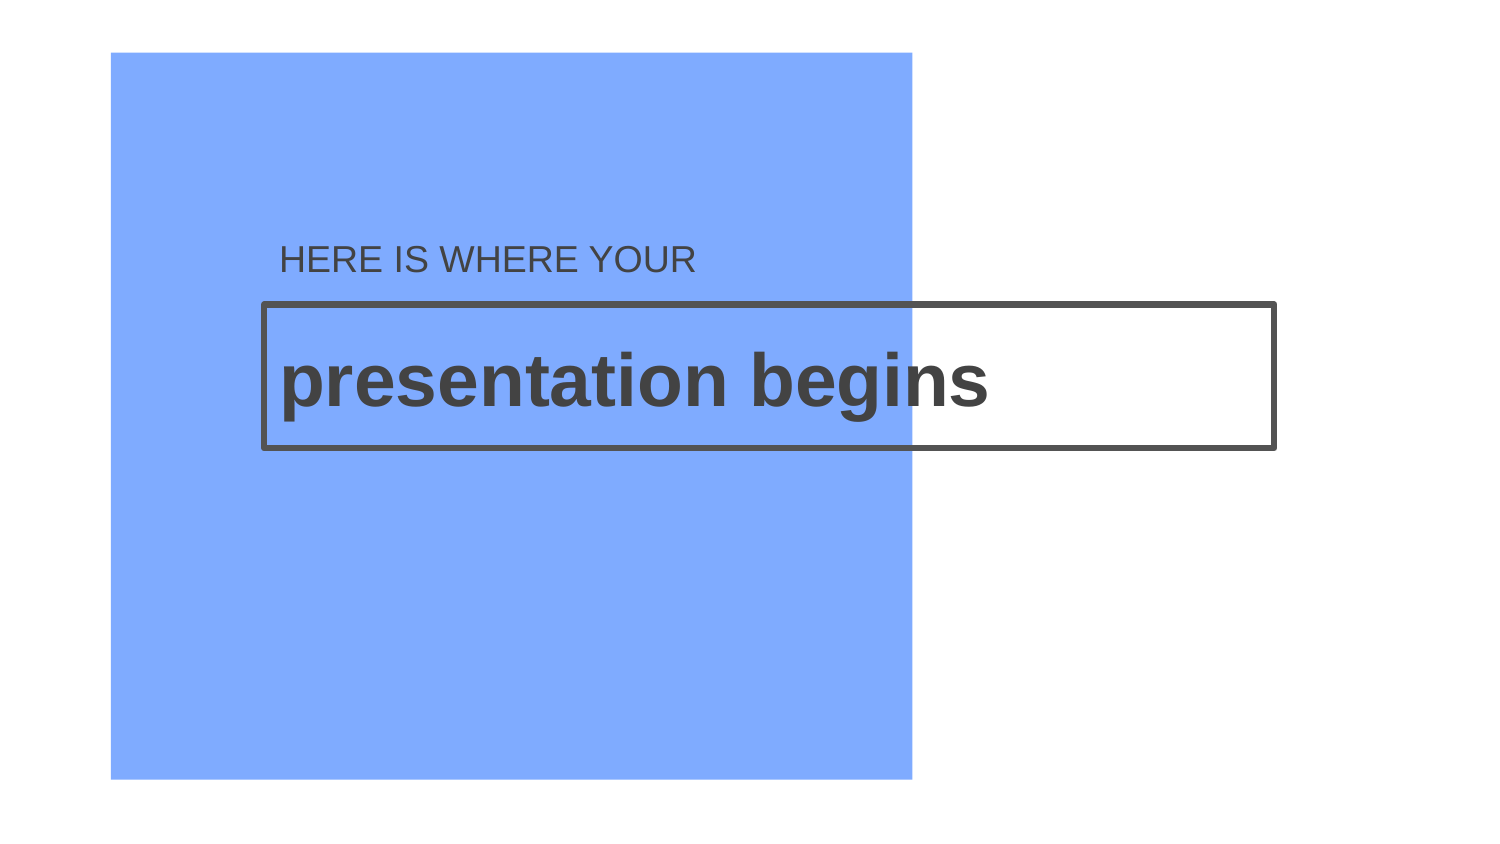

HERE IS WHERE YOUR
# presentation begins